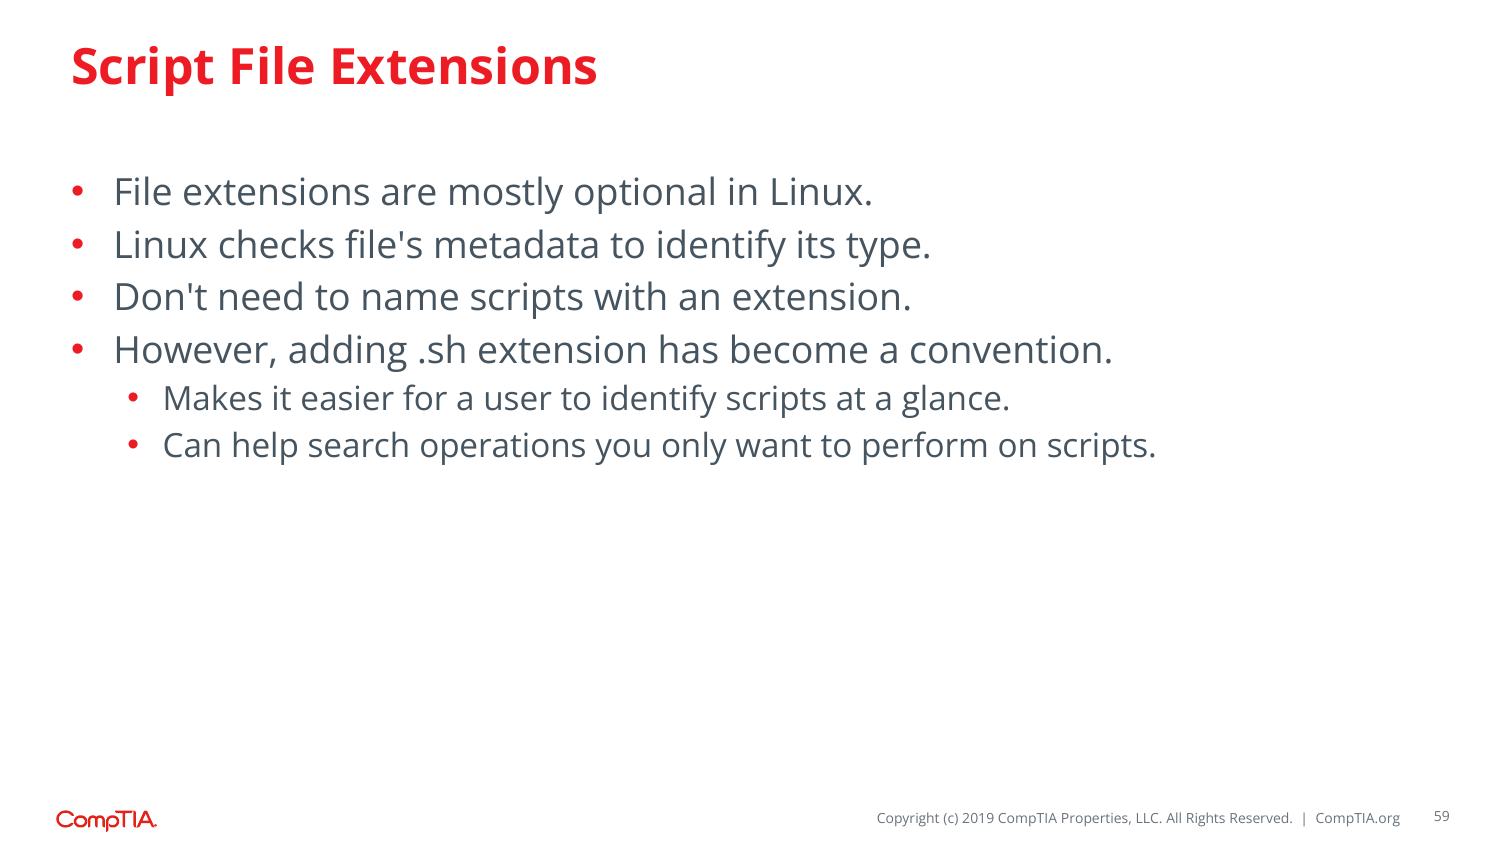

# Script File Extensions
File extensions are mostly optional in Linux.
Linux checks file's metadata to identify its type.
Don't need to name scripts with an extension.
However, adding .sh extension has become a convention.
Makes it easier for a user to identify scripts at a glance.
Can help search operations you only want to perform on scripts.
59